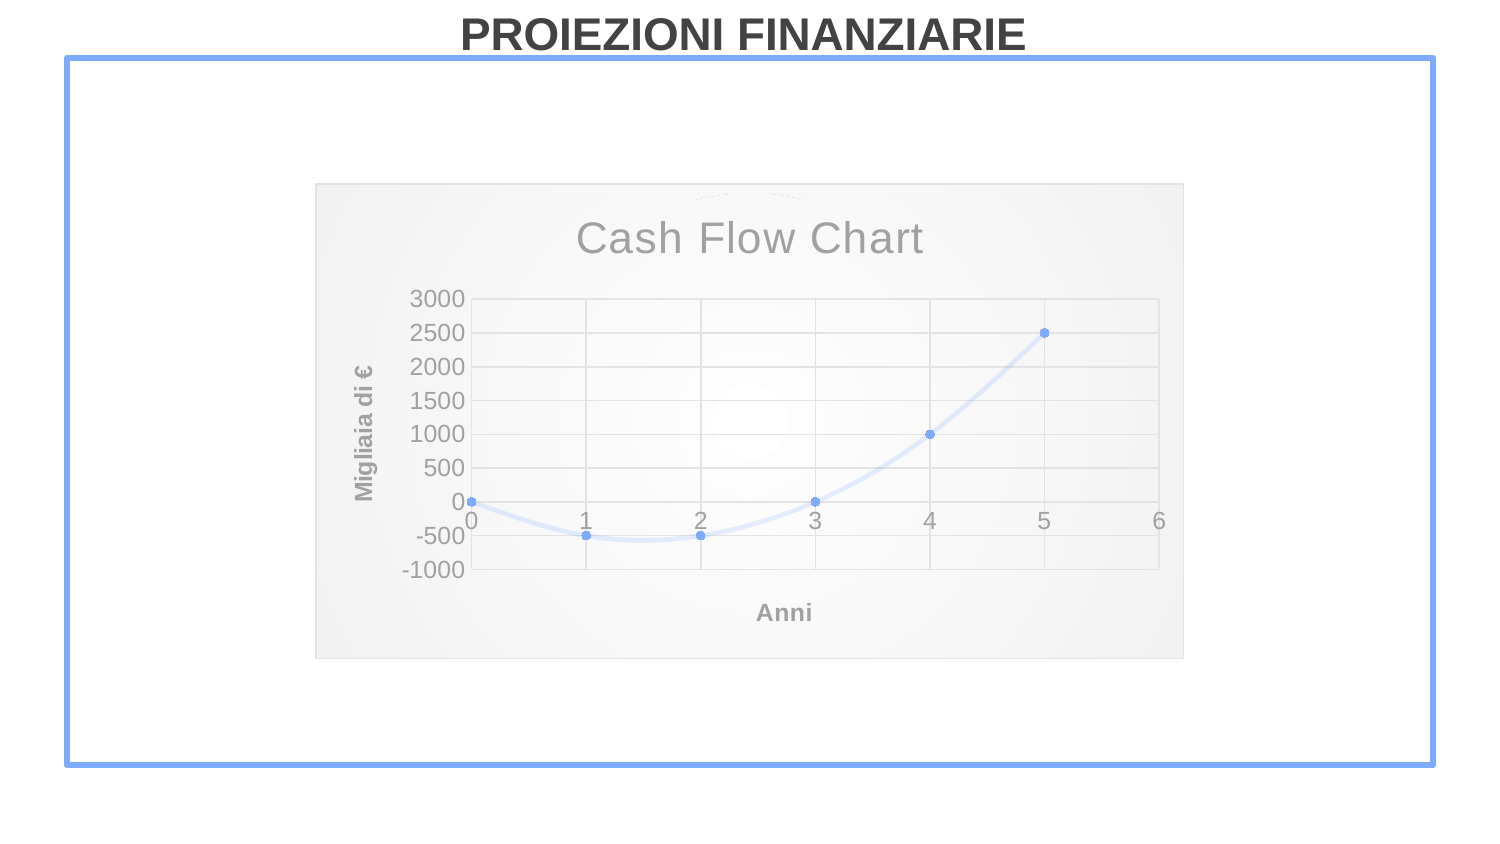

# PROIEZIONI FINANZIARIE

### Chart: Cash Flow Chart

| Category |  |  |
|---|---|---|